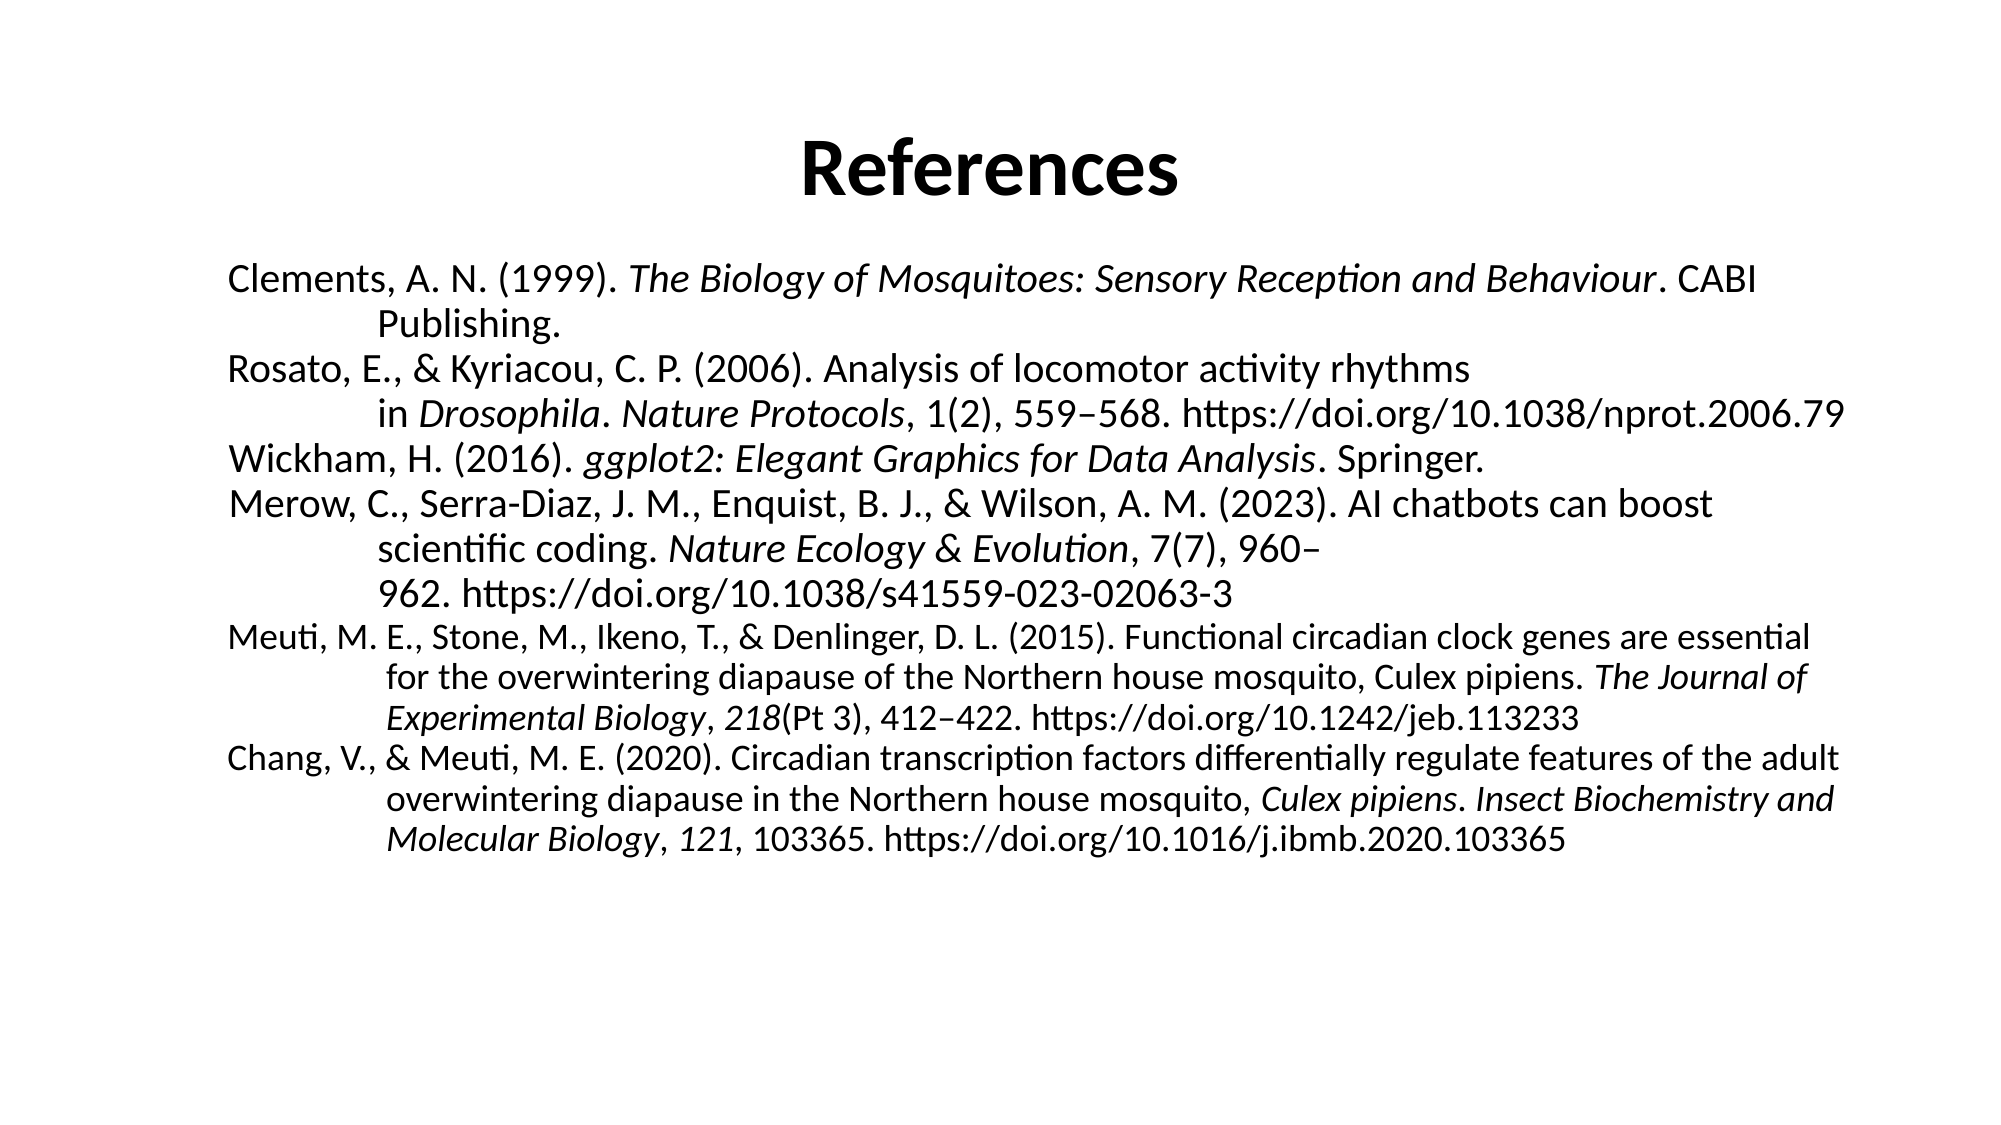

# References
    Clements, A. N. (1999). The Biology of Mosquitoes: Sensory Reception and Behaviour. CABI
	Publishing.
Rosato, E., & Kyriacou, C. P. (2006). Analysis of locomotor activity rhythms
	in Drosophila. Nature Protocols, 1(2), 559–568. https://doi.org/10.1038/nprot.2006.79
        Wickham, H. (2016). ggplot2: Elegant Graphics for Data Analysis. Springer.
        Merow, C., Serra-Diaz, J. M., Enquist, B. J., & Wilson, A. M. (2023). AI chatbots can boost
	scientific coding. Nature Ecology & Evolution, 7(7), 960–
	962. https://doi.org/10.1038/s41559-023-02063-3
Meuti, M. E., Stone, M., Ikeno, T., & Denlinger, D. L. (2015). Functional circadian clock genes are essential
	 for the overwintering diapause of the Northern house mosquito, Culex pipiens. The Journal of
	 Experimental Biology, 218(Pt 3), 412–422. https://doi.org/10.1242/jeb.113233
Chang, V., & Meuti, M. E. (2020). Circadian transcription factors differentially regulate features of the adult
	 overwintering diapause in the Northern house mosquito, Culex pipiens. Insect Biochemistry and
	 Molecular Biology, 121, 103365. https://doi.org/10.1016/j.ibmb.2020.103365